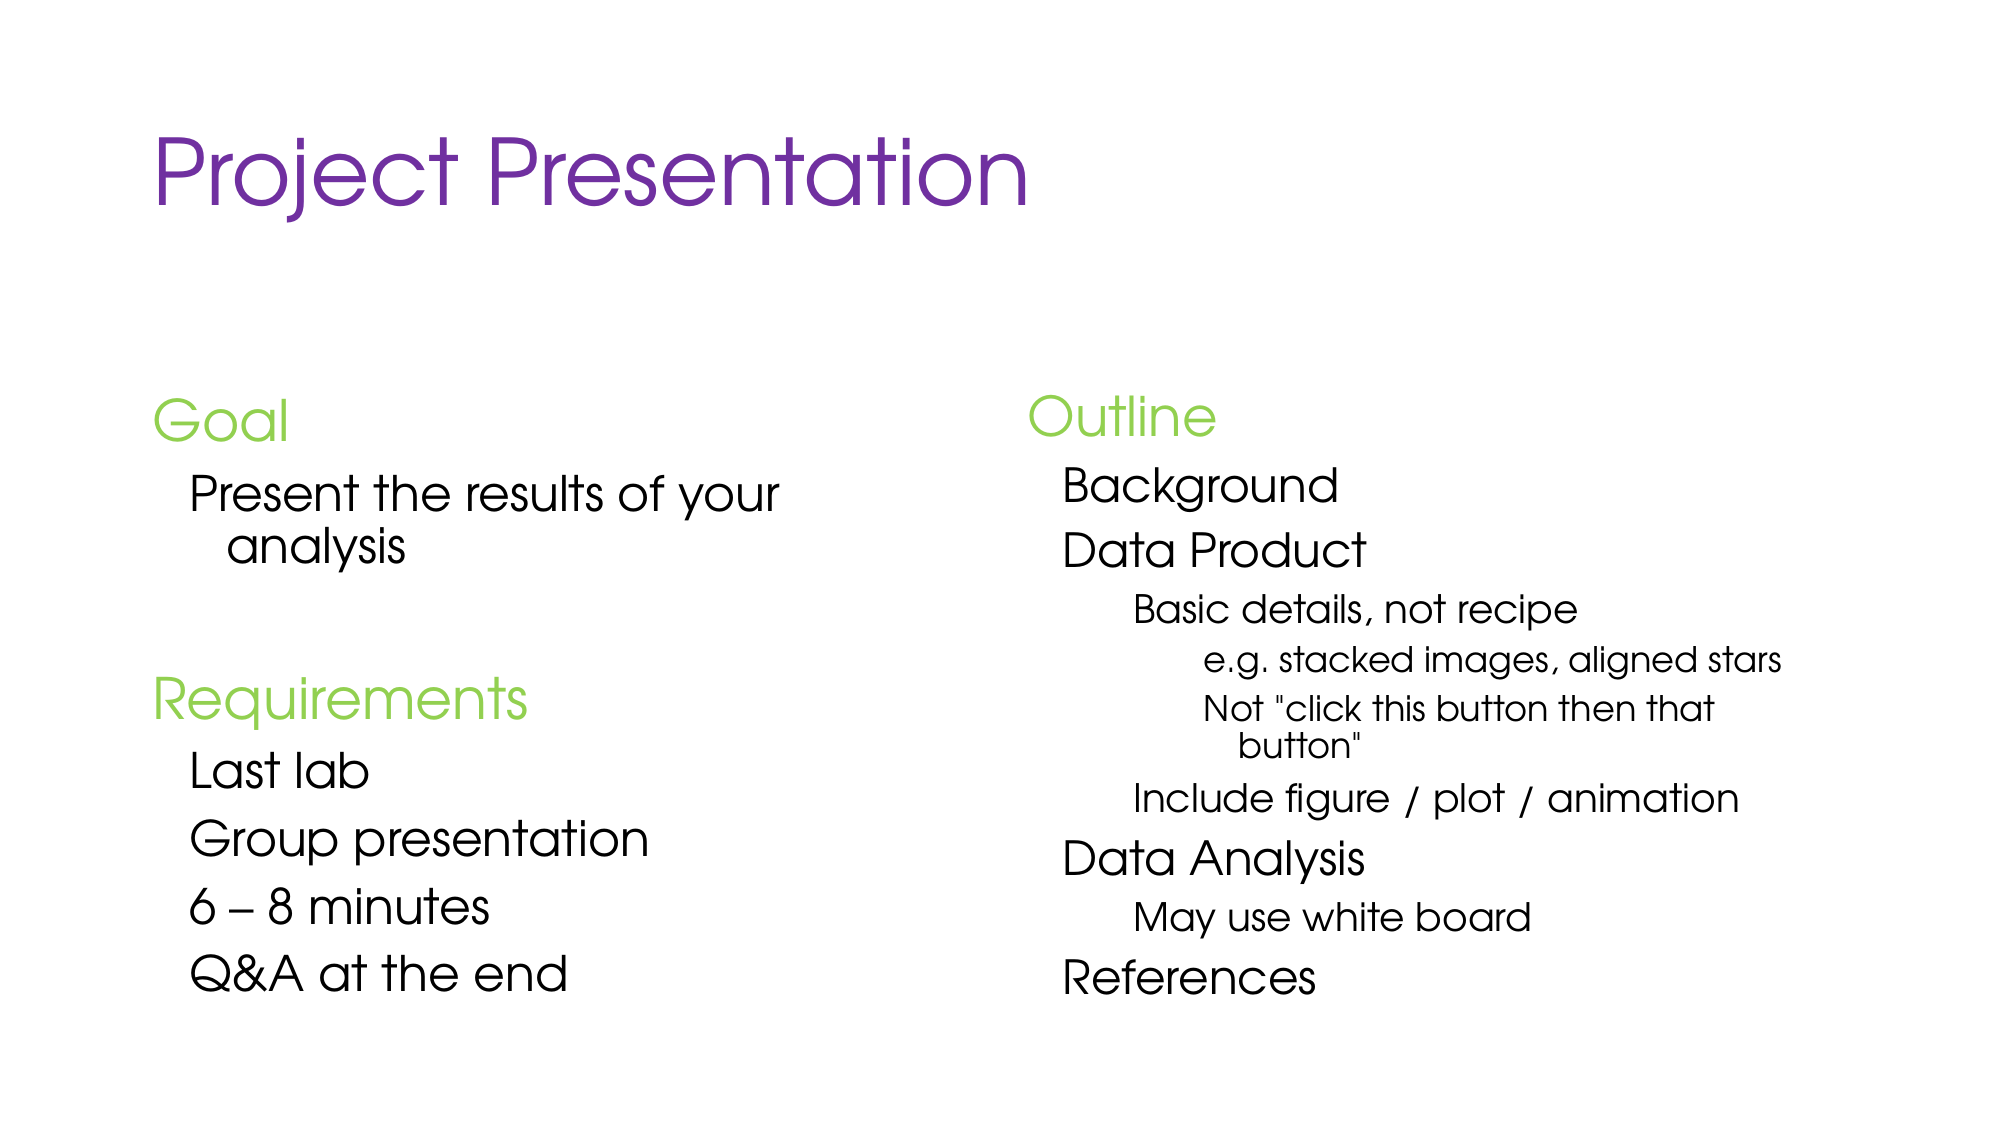

# Project Presentation

Goal
Present the results of your analysis

Requirements
Last lab
Group presentation
6 – 8 minutes
Q&A at the end

Outline
Background
Data Product
Basic details, not recipe
e.g. stacked images, aligned stars
Not "click this button then that button"
Include figure / plot / animation
Data Analysis
May use white board
References